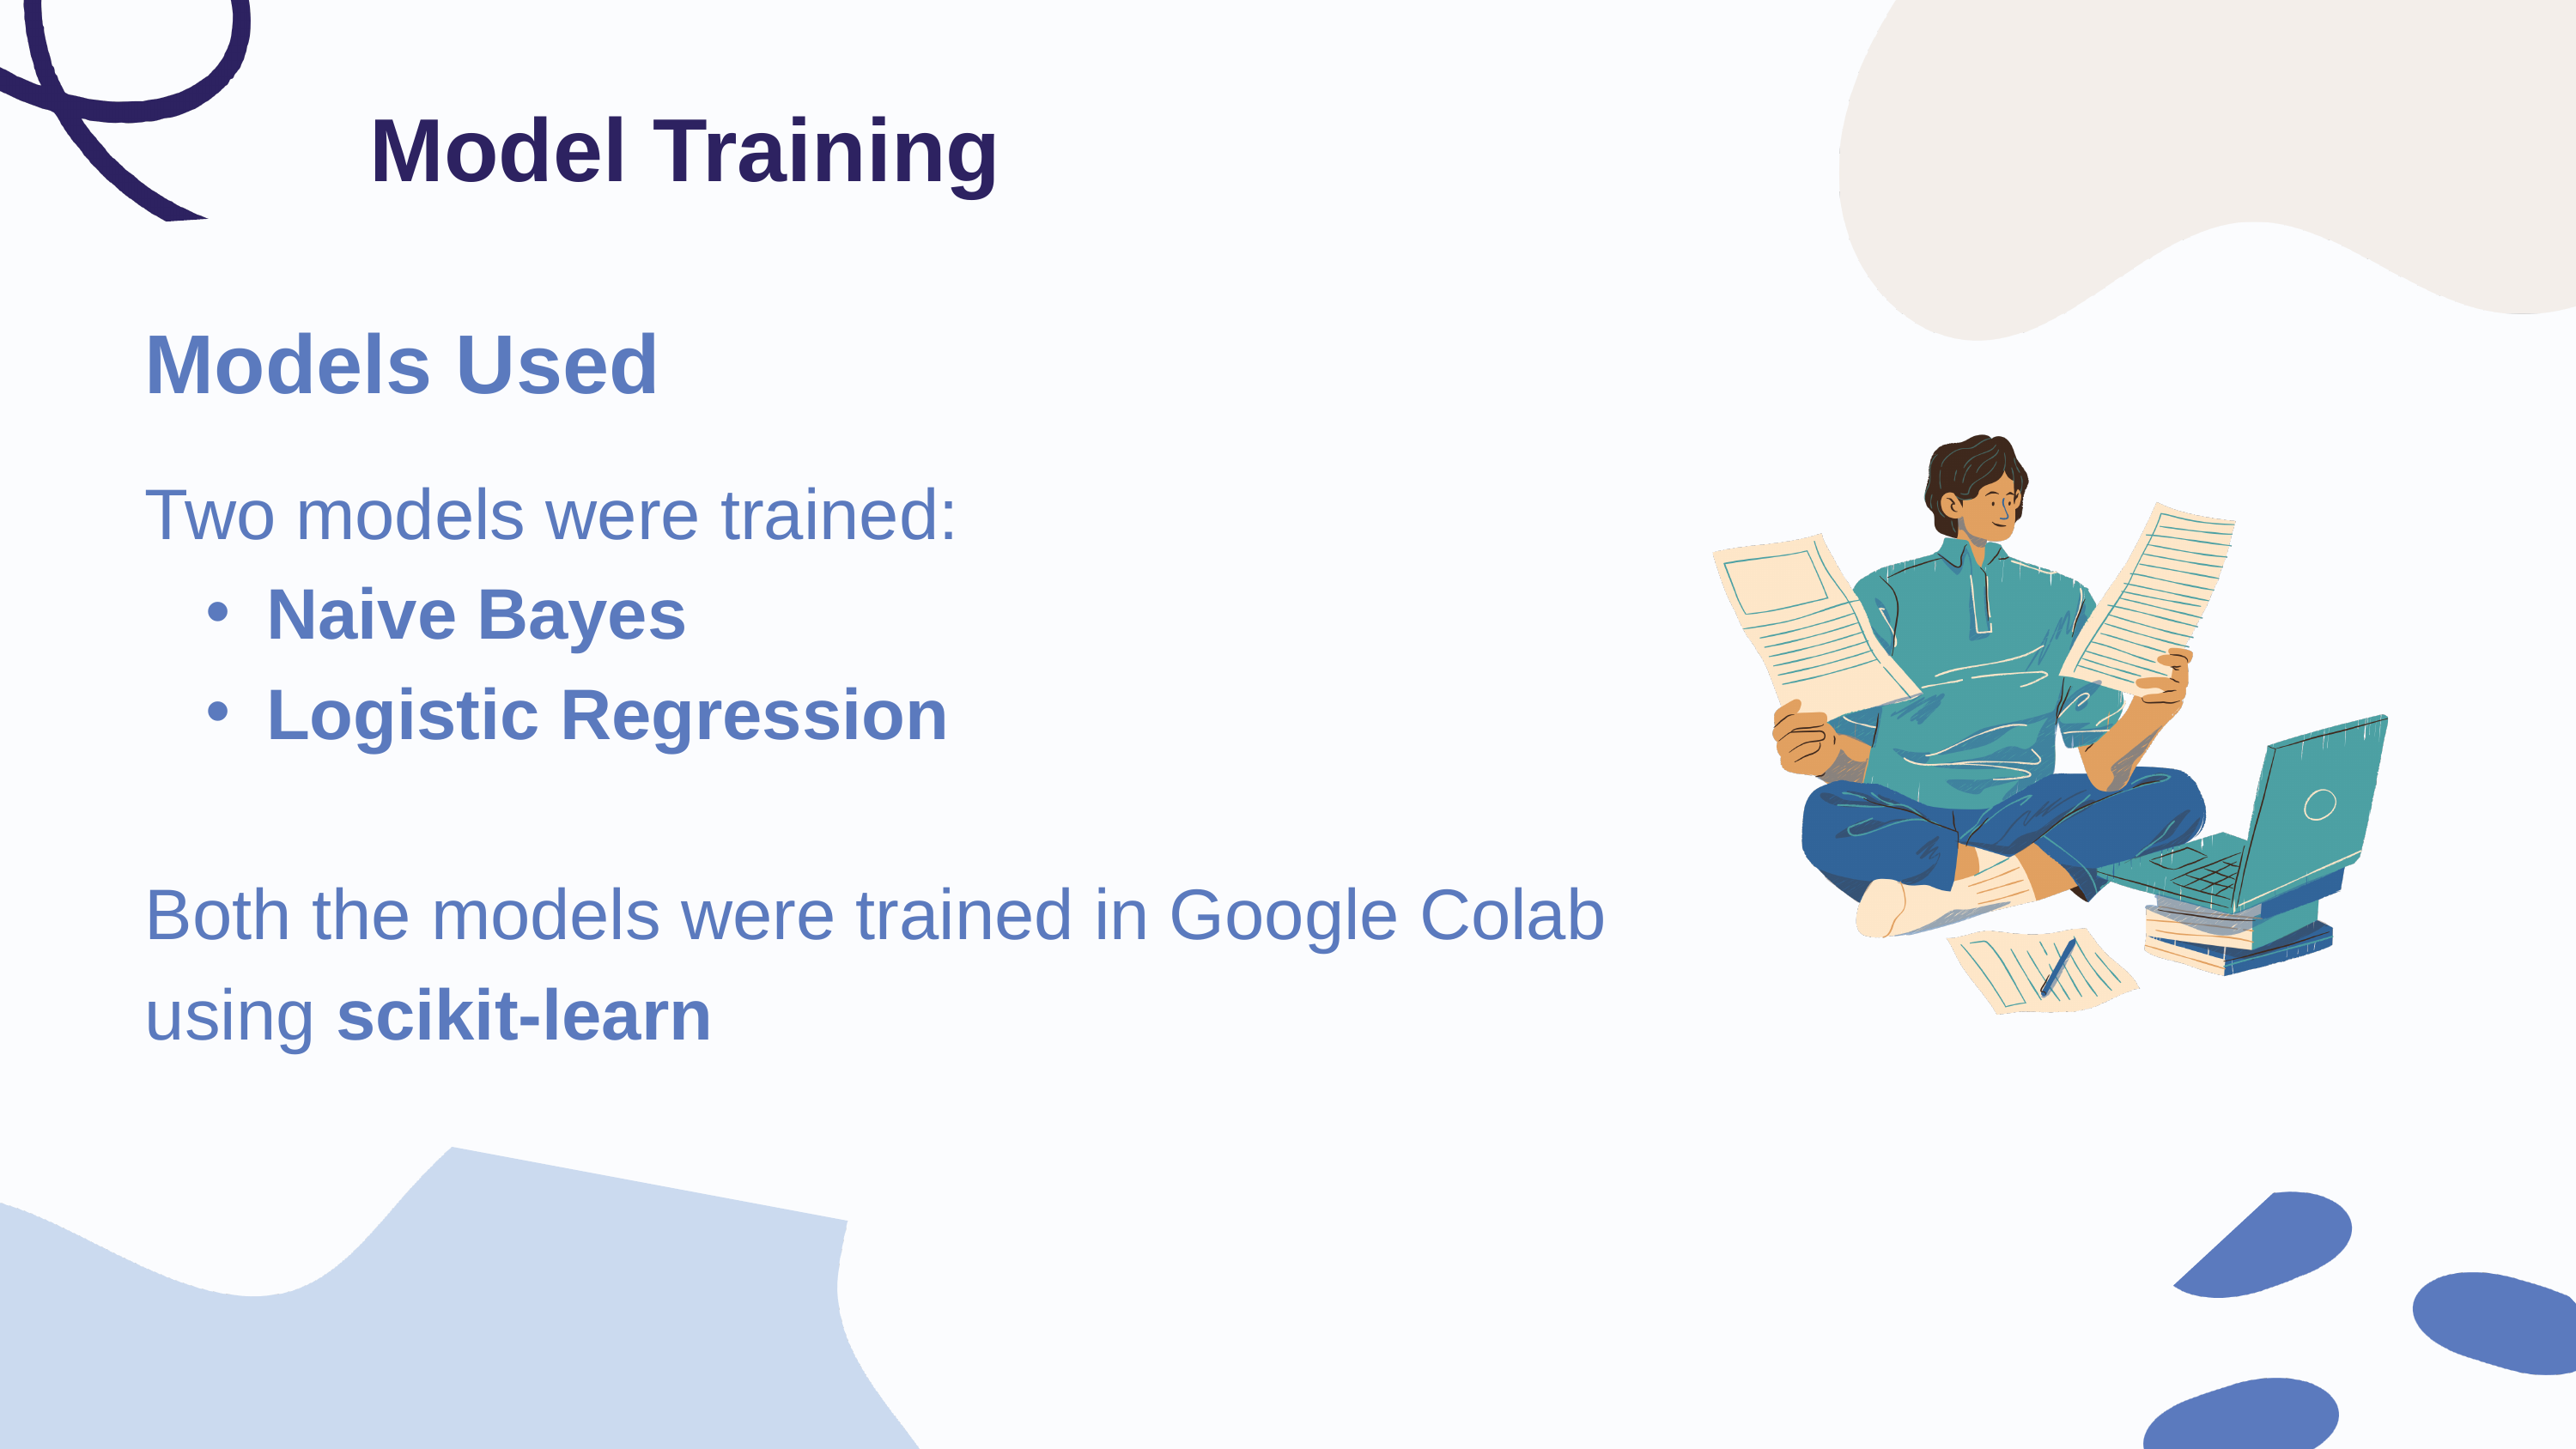

Model Training
Models Used

Two models were trained:
Naive Bayes
Logistic Regression

Both the models were trained in Google Colab using scikit-learn